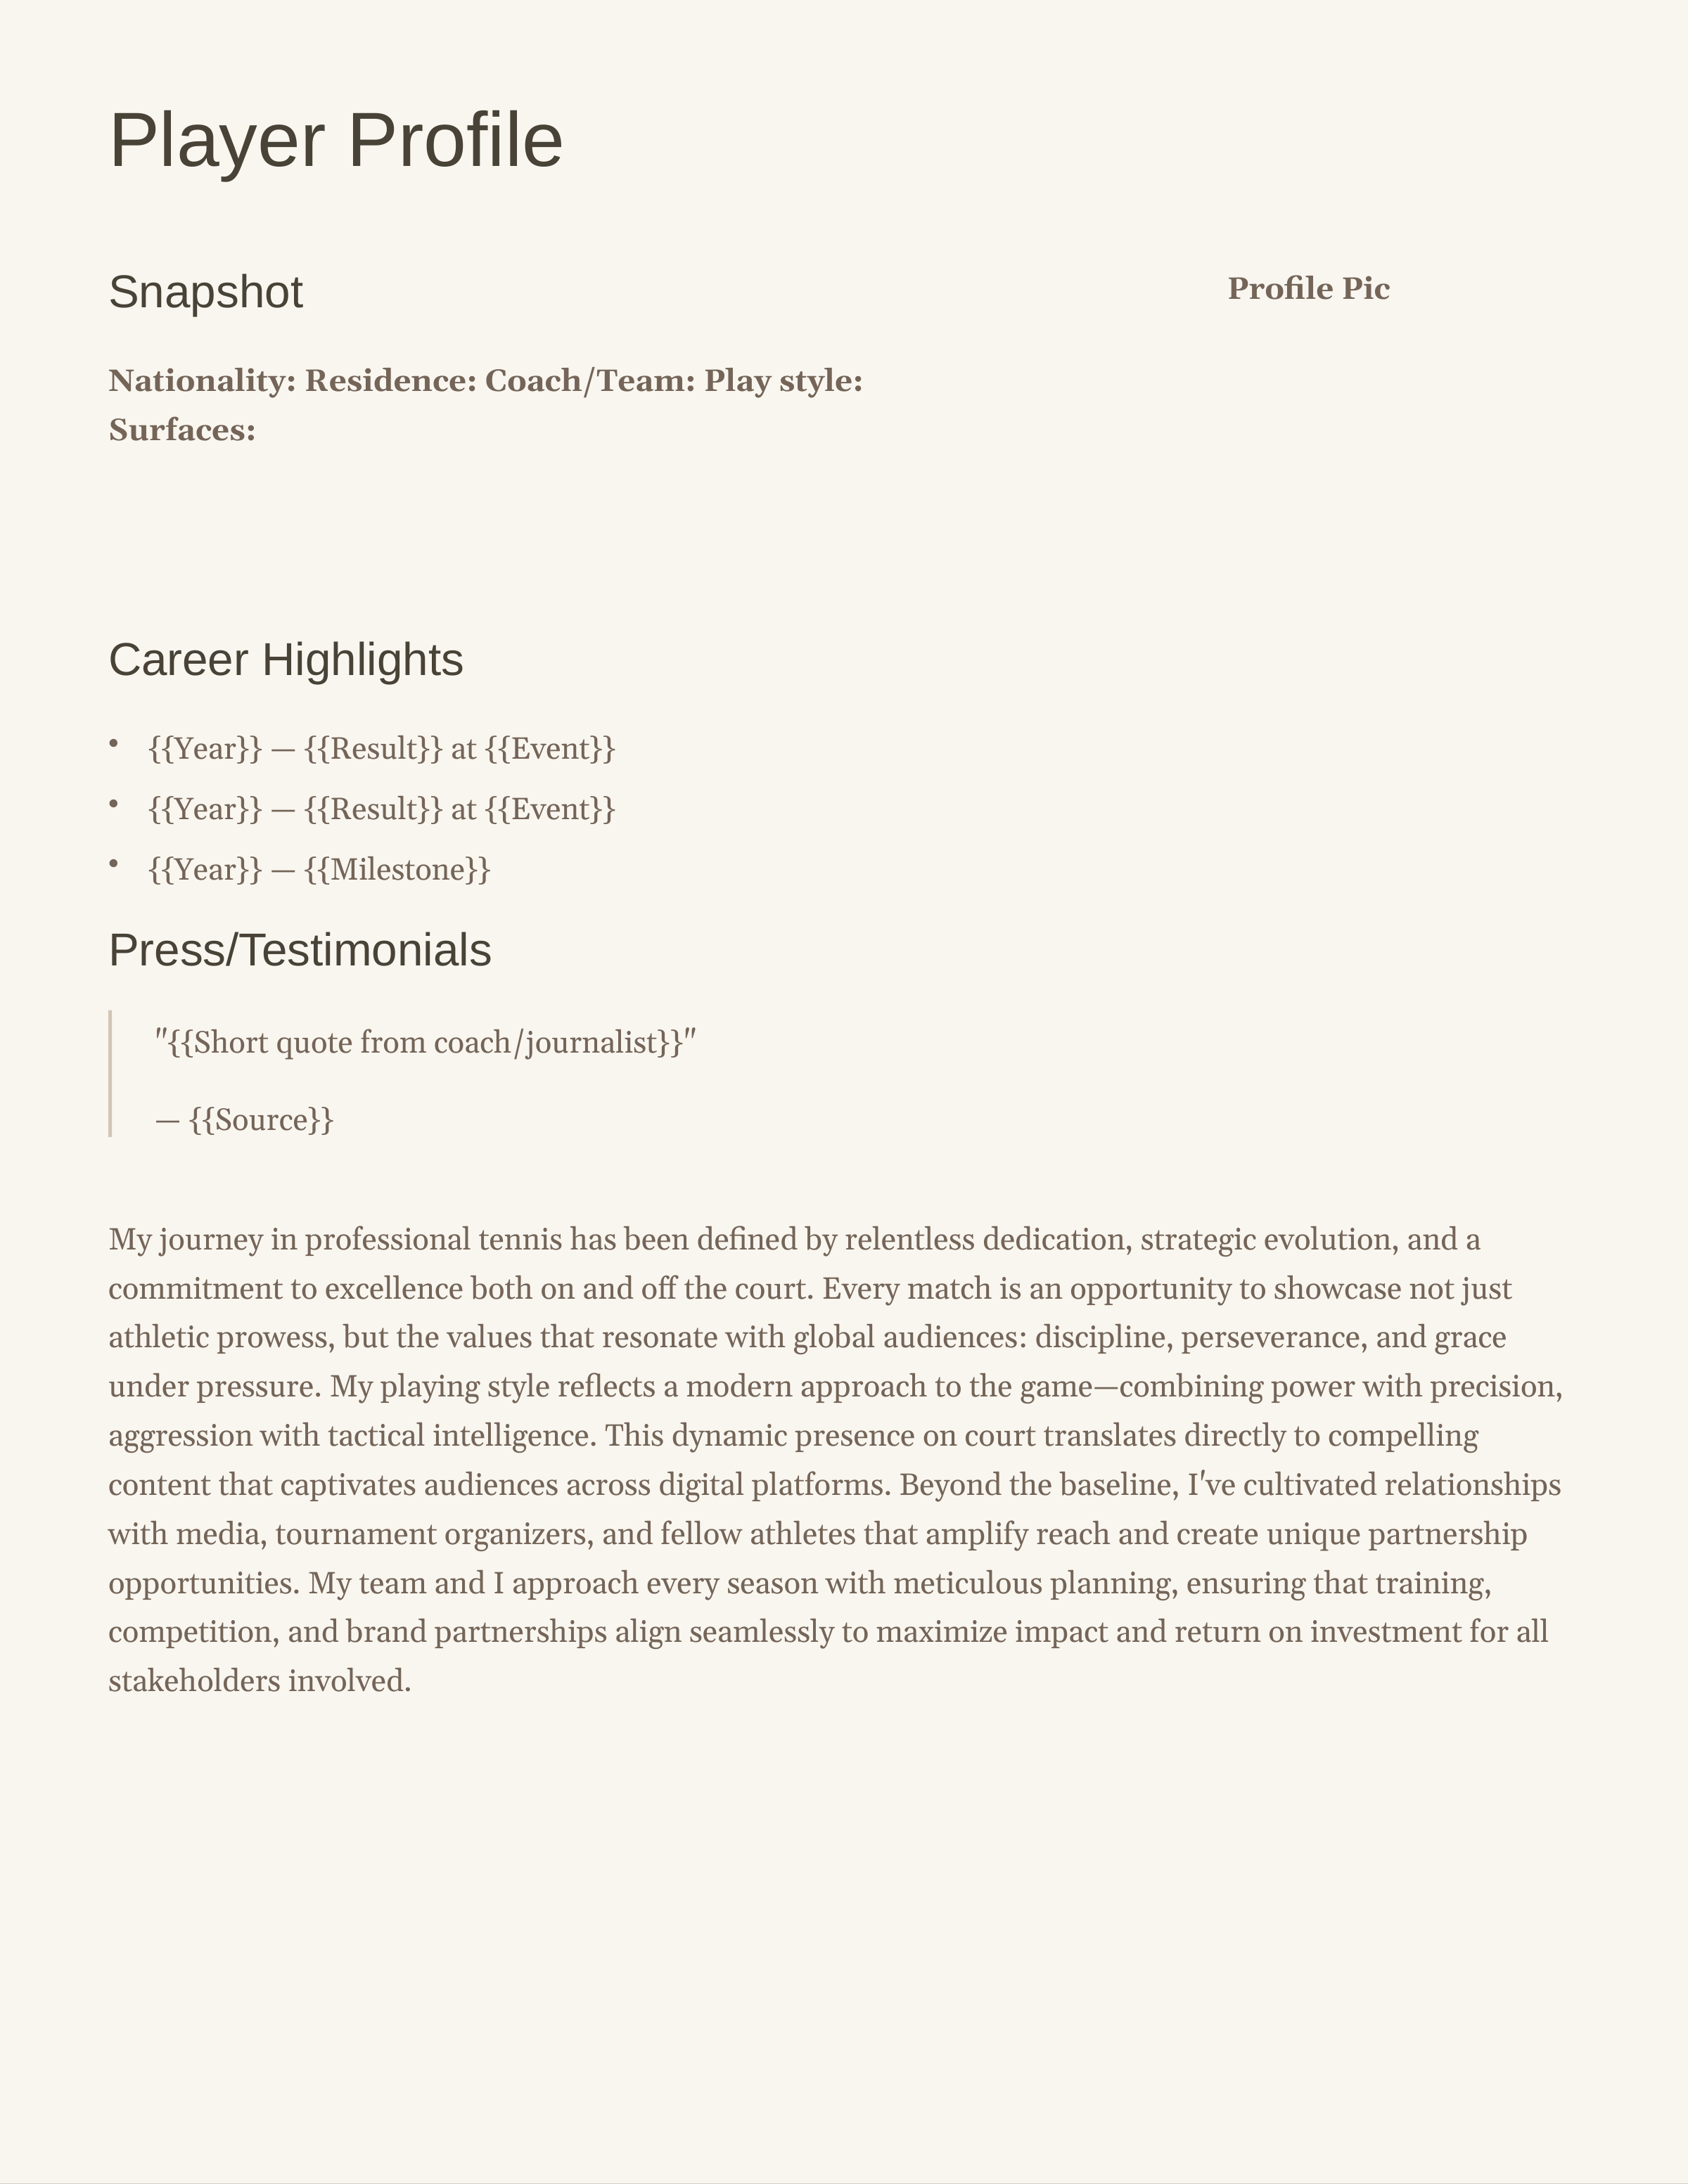

Player Profile
Profile Pic
Snapshot
Nationality: Residence: Coach/Team: Play style: Surfaces:
Career Highlights
{{Year}} — {{Result}} at {{Event}}
{{Year}} — {{Result}} at {{Event}}
{{Year}} — {{Milestone}}
Press/Testimonials

"{{Short quote from coach/journalist}}"
— {{Source}}
My journey in professional tennis has been defined by relentless dedication, strategic evolution, and a commitment to excellence both on and off the court. Every match is an opportunity to showcase not just athletic prowess, but the values that resonate with global audiences: discipline, perseverance, and grace under pressure. My playing style reflects a modern approach to the game—combining power with precision, aggression with tactical intelligence. This dynamic presence on court translates directly to compelling content that captivates audiences across digital platforms. Beyond the baseline, I've cultivated relationships with media, tournament organizers, and fellow athletes that amplify reach and create unique partnership opportunities. My team and I approach every season with meticulous planning, ensuring that training, competition, and brand partnerships align seamlessly to maximize impact and return on investment for all stakeholders involved.